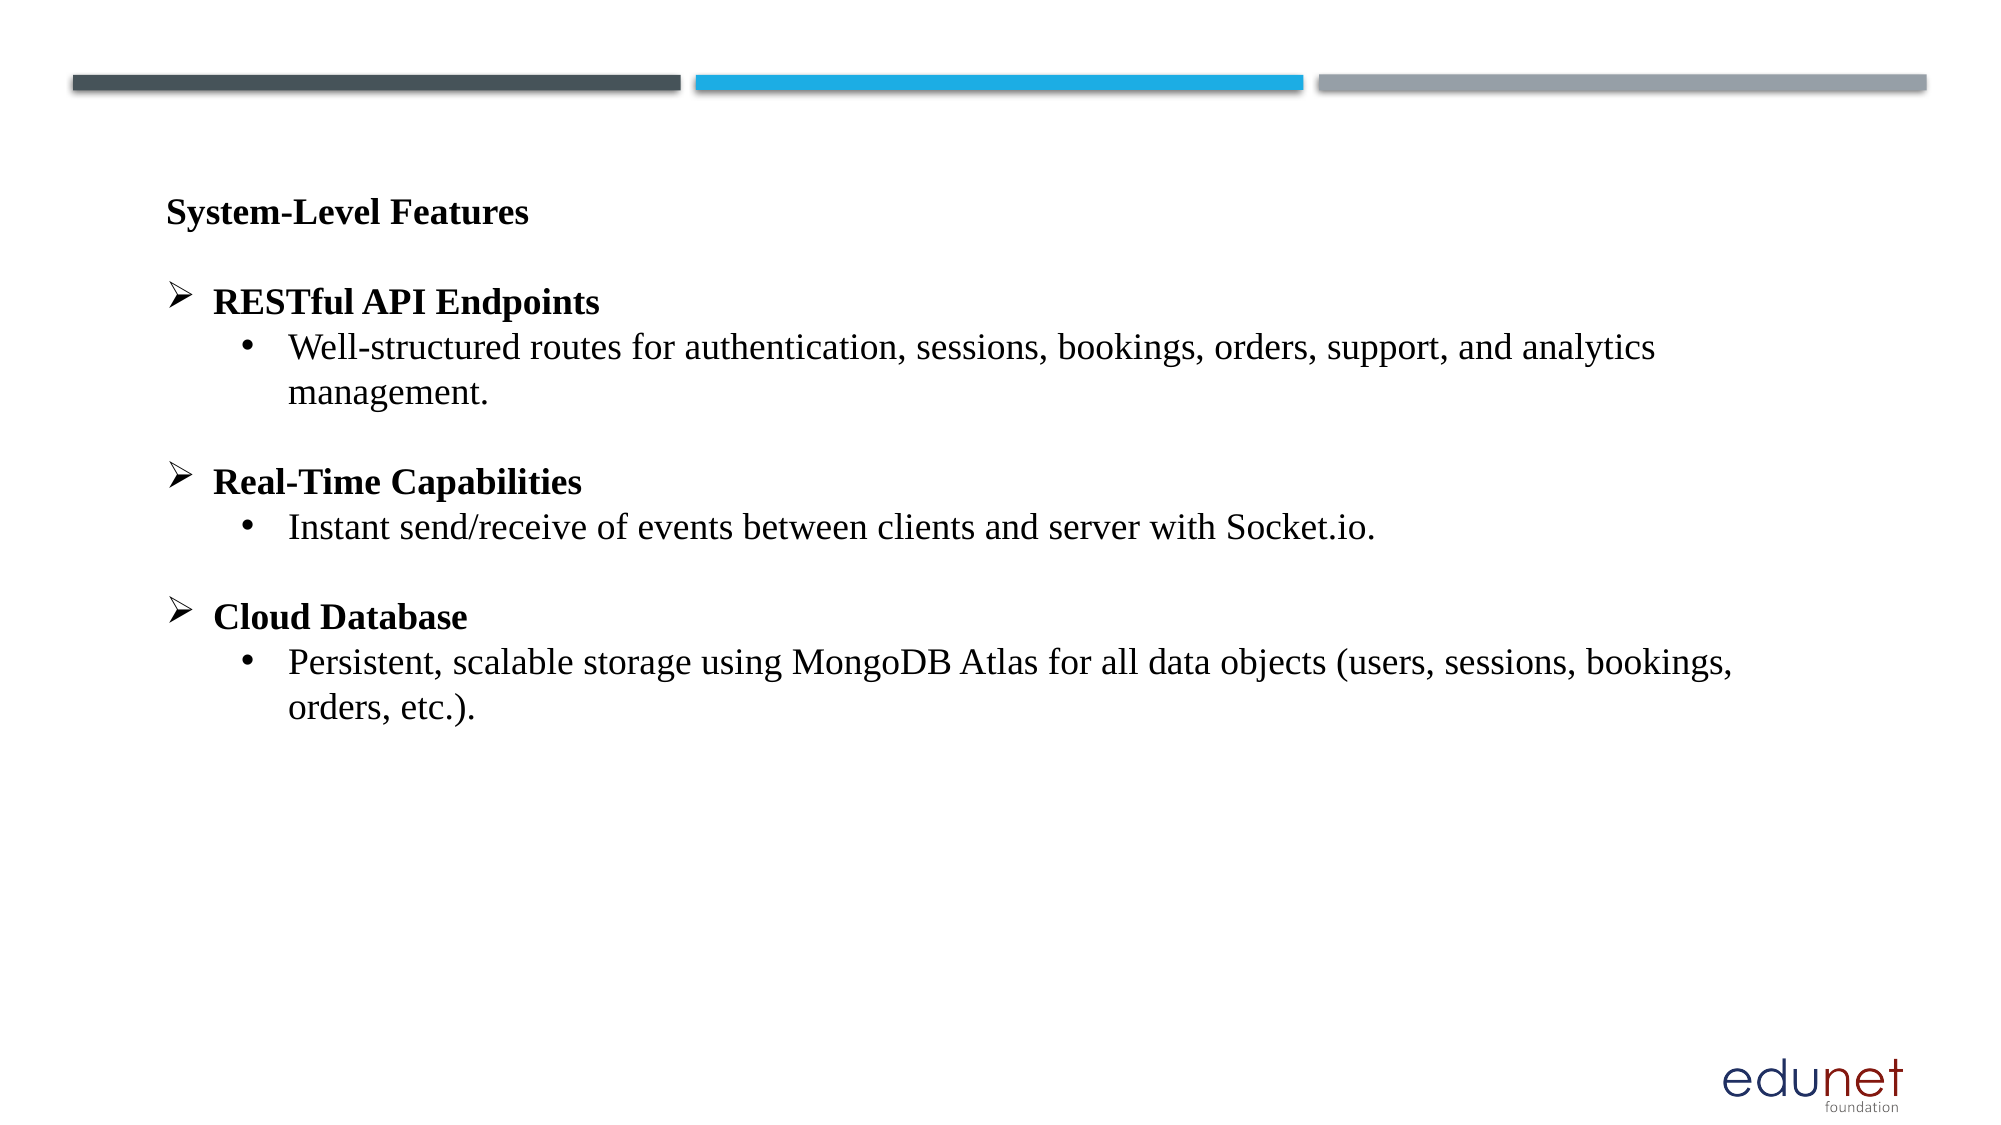

System-Level Features

RESTful API Endpoints
Well-structured routes for authentication, sessions, bookings, orders, support, and analytics management.

Real-Time Capabilities
Instant send/receive of events between clients and server with Socket.io.

Cloud Database
Persistent, scalable storage using MongoDB Atlas for all data objects (users, sessions, bookings, orders, etc.).